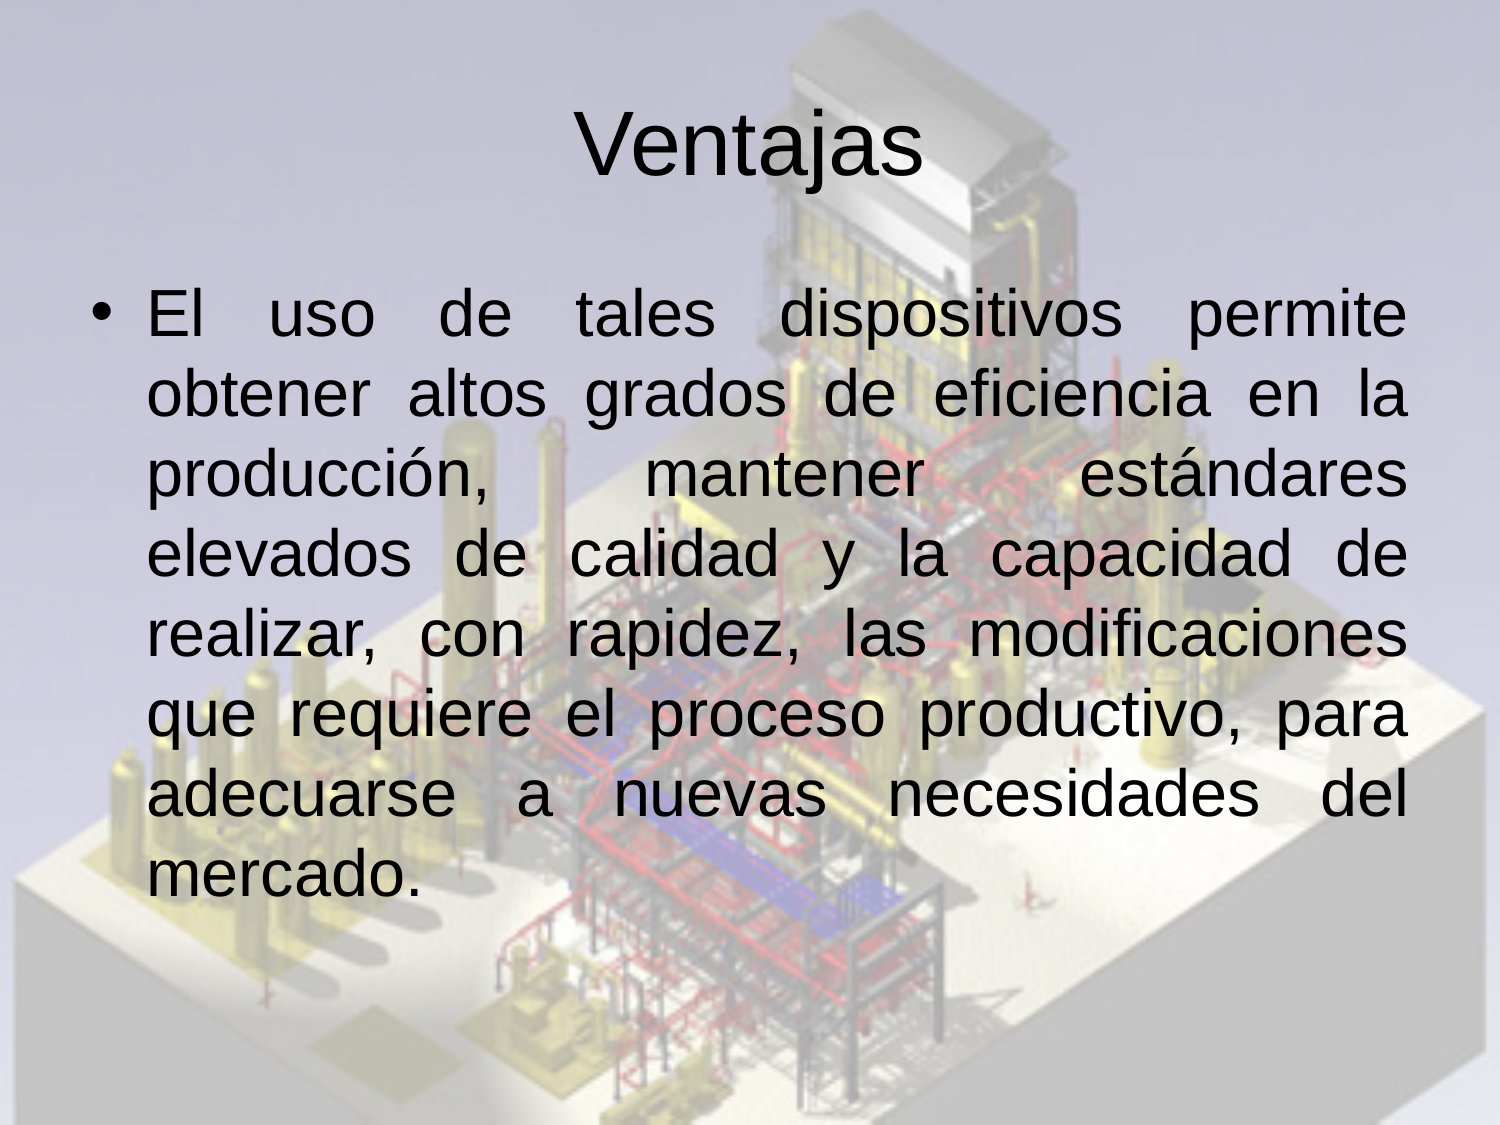

# Ventajas
El uso de tales dispositivos permite obtener altos grados de eficiencia en la producción, mantener estándares elevados de calidad y la capacidad de realizar, con rapidez, las modificaciones que requiere el proceso productivo, para adecuarse a nuevas necesidades del mercado.